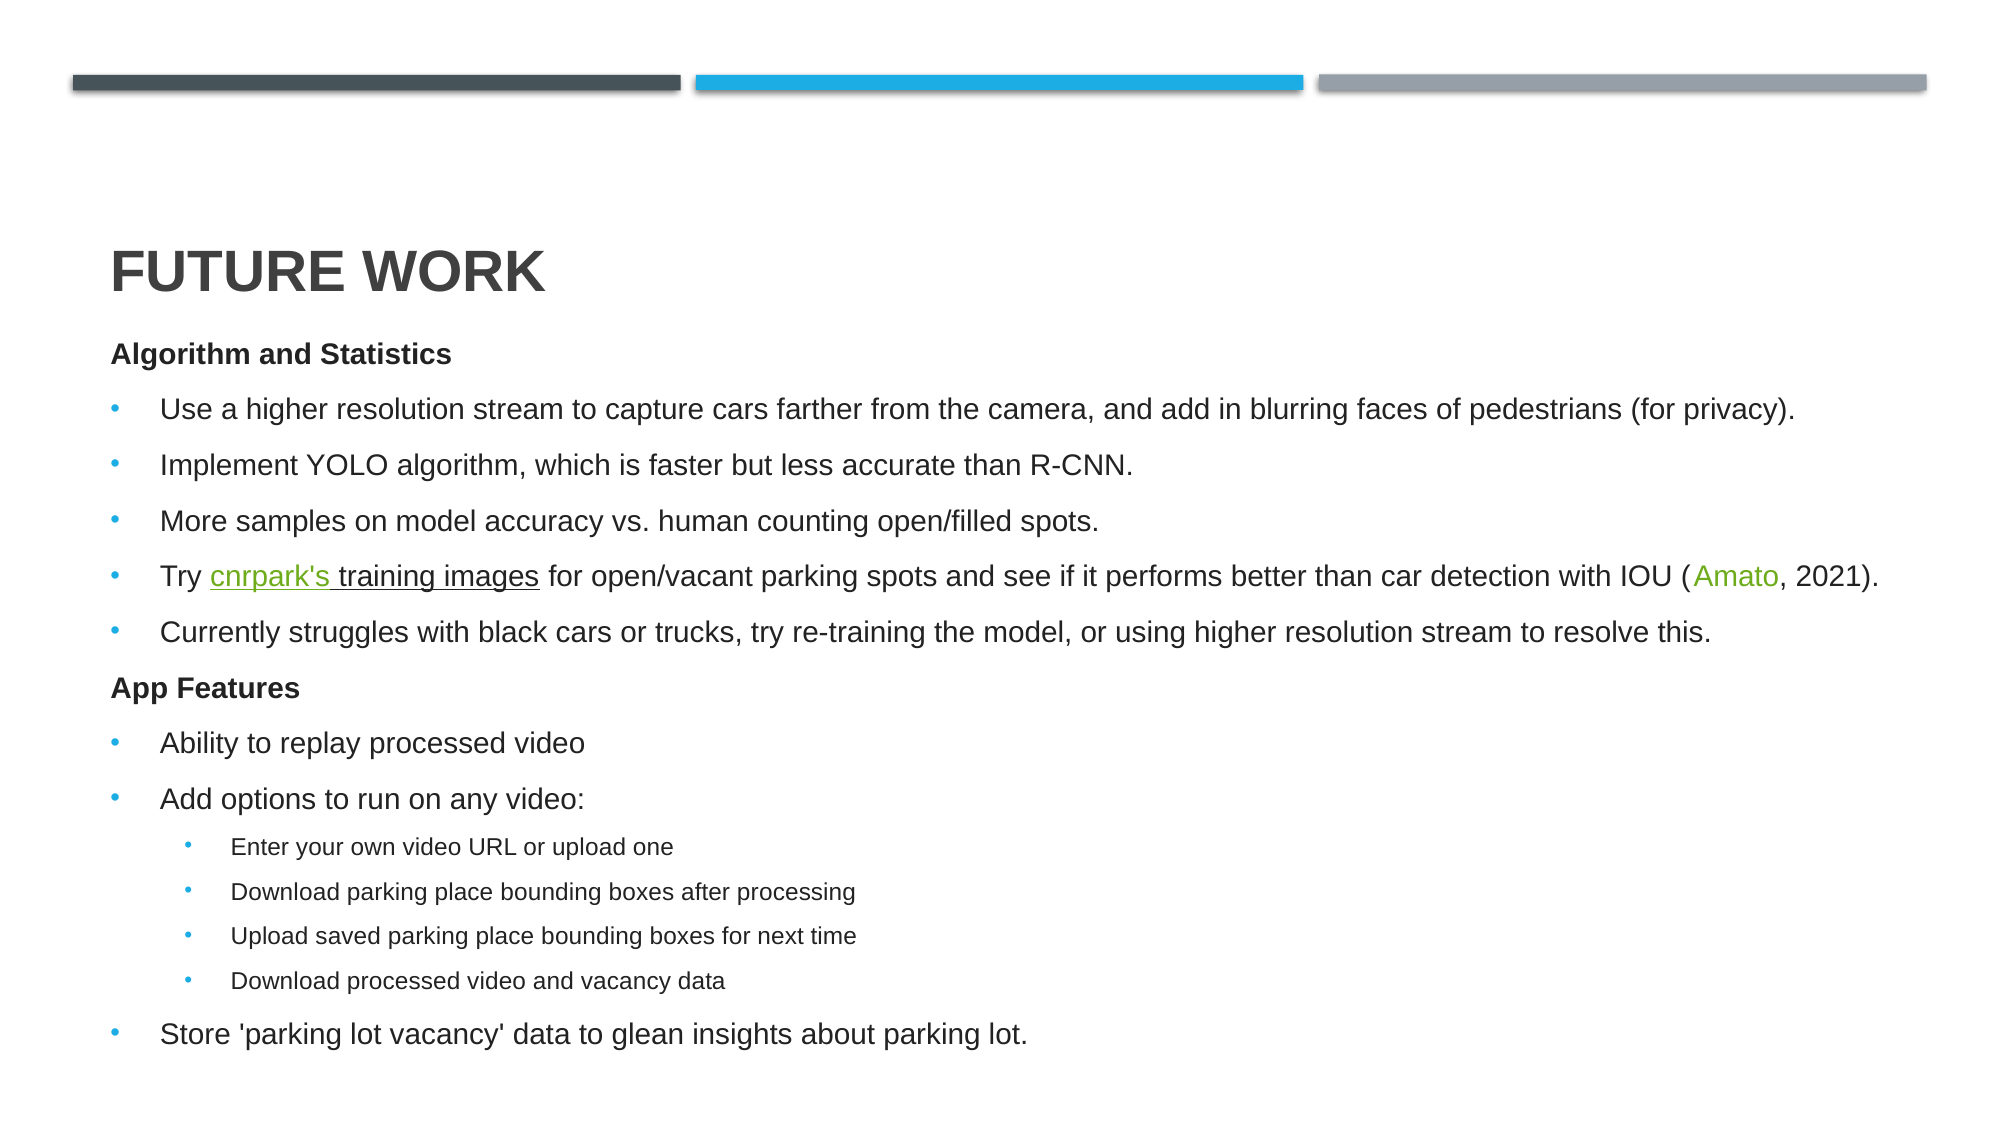

# Future Work
Algorithm and Statistics
Use a higher resolution stream to capture cars farther from the camera, and add in blurring faces of pedestrians (for privacy).
Implement YOLO algorithm, which is faster but less accurate than R-CNN.
More samples on model accuracy vs. human counting open/filled spots.
Try cnrpark's training images for open/vacant parking spots and see if it performs better than car detection with IOU (Amato, 2021).
Currently struggles with black cars or trucks, try re-training the model, or using higher resolution stream to resolve this.
App Features
Ability to replay processed video
Add options to run on any video:
Enter your own video URL or upload one
Download parking place bounding boxes after processing
Upload saved parking place bounding boxes for next time
Download processed video and vacancy data
Store 'parking lot vacancy' data to glean insights about parking lot.